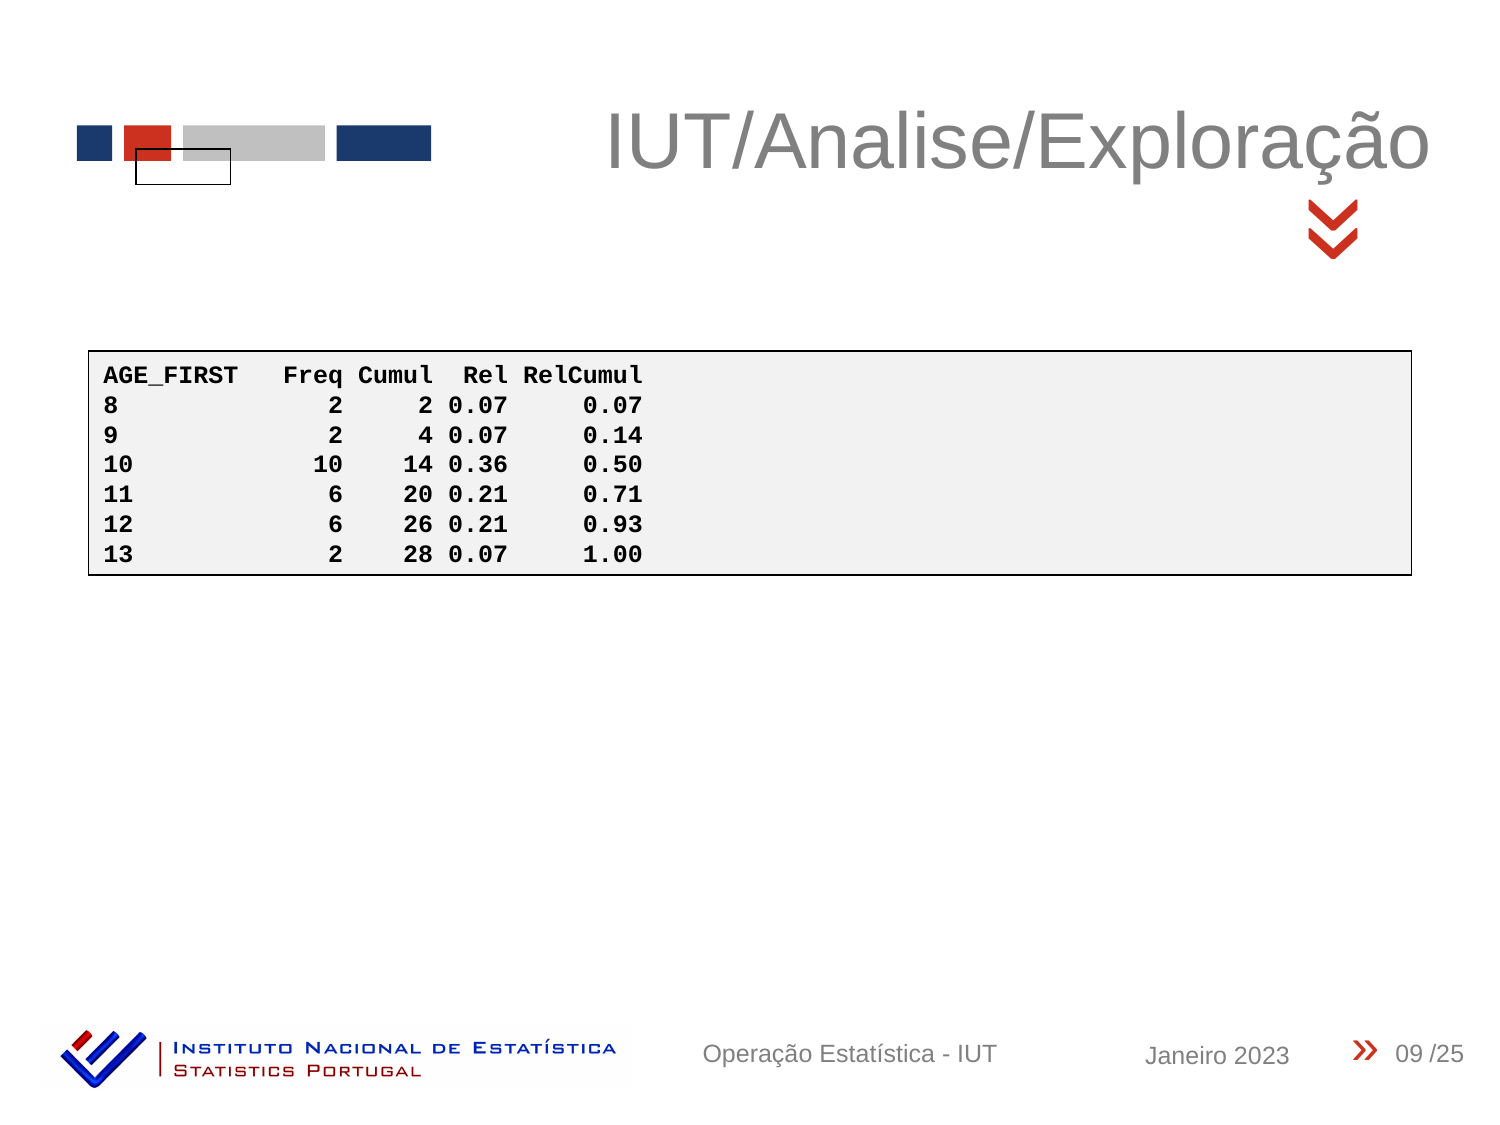

IUT/Analise/Exploração
«
AGE_FIRST   Freq Cumul  Rel RelCumul
8              2     2 0.07     0.07
9              2     4 0.07     0.14
10            10    14 0.36     0.50
11             6    20 0.21     0.71
12             6    26 0.21     0.93
13             2    28 0.07     1.00
09